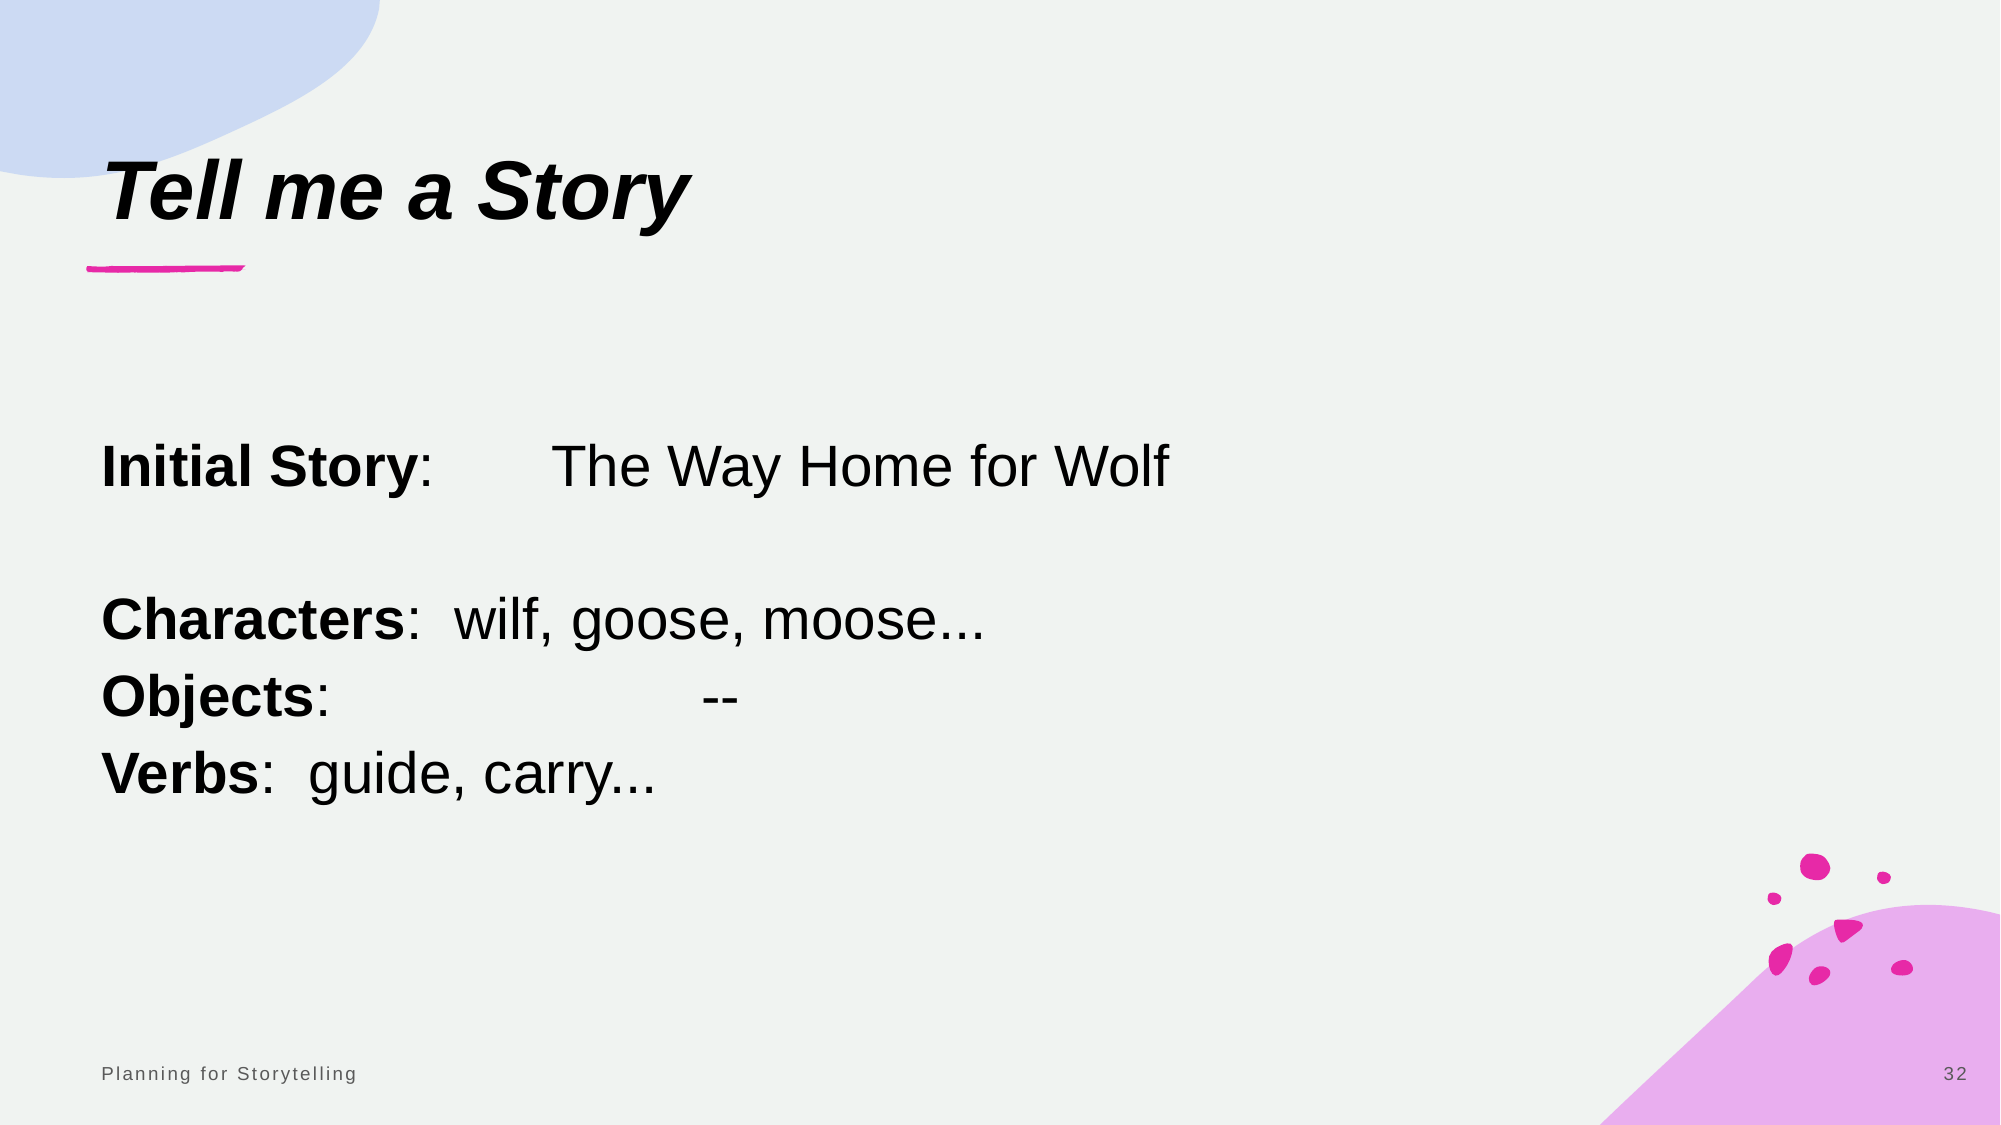

# Tell me a Story
Initial Story: 	The Way Home for Wolf

Characters:  wilf, goose, moose...
Objects: 			--
Verbs:  guide, carry...
Planning for Storytelling
32